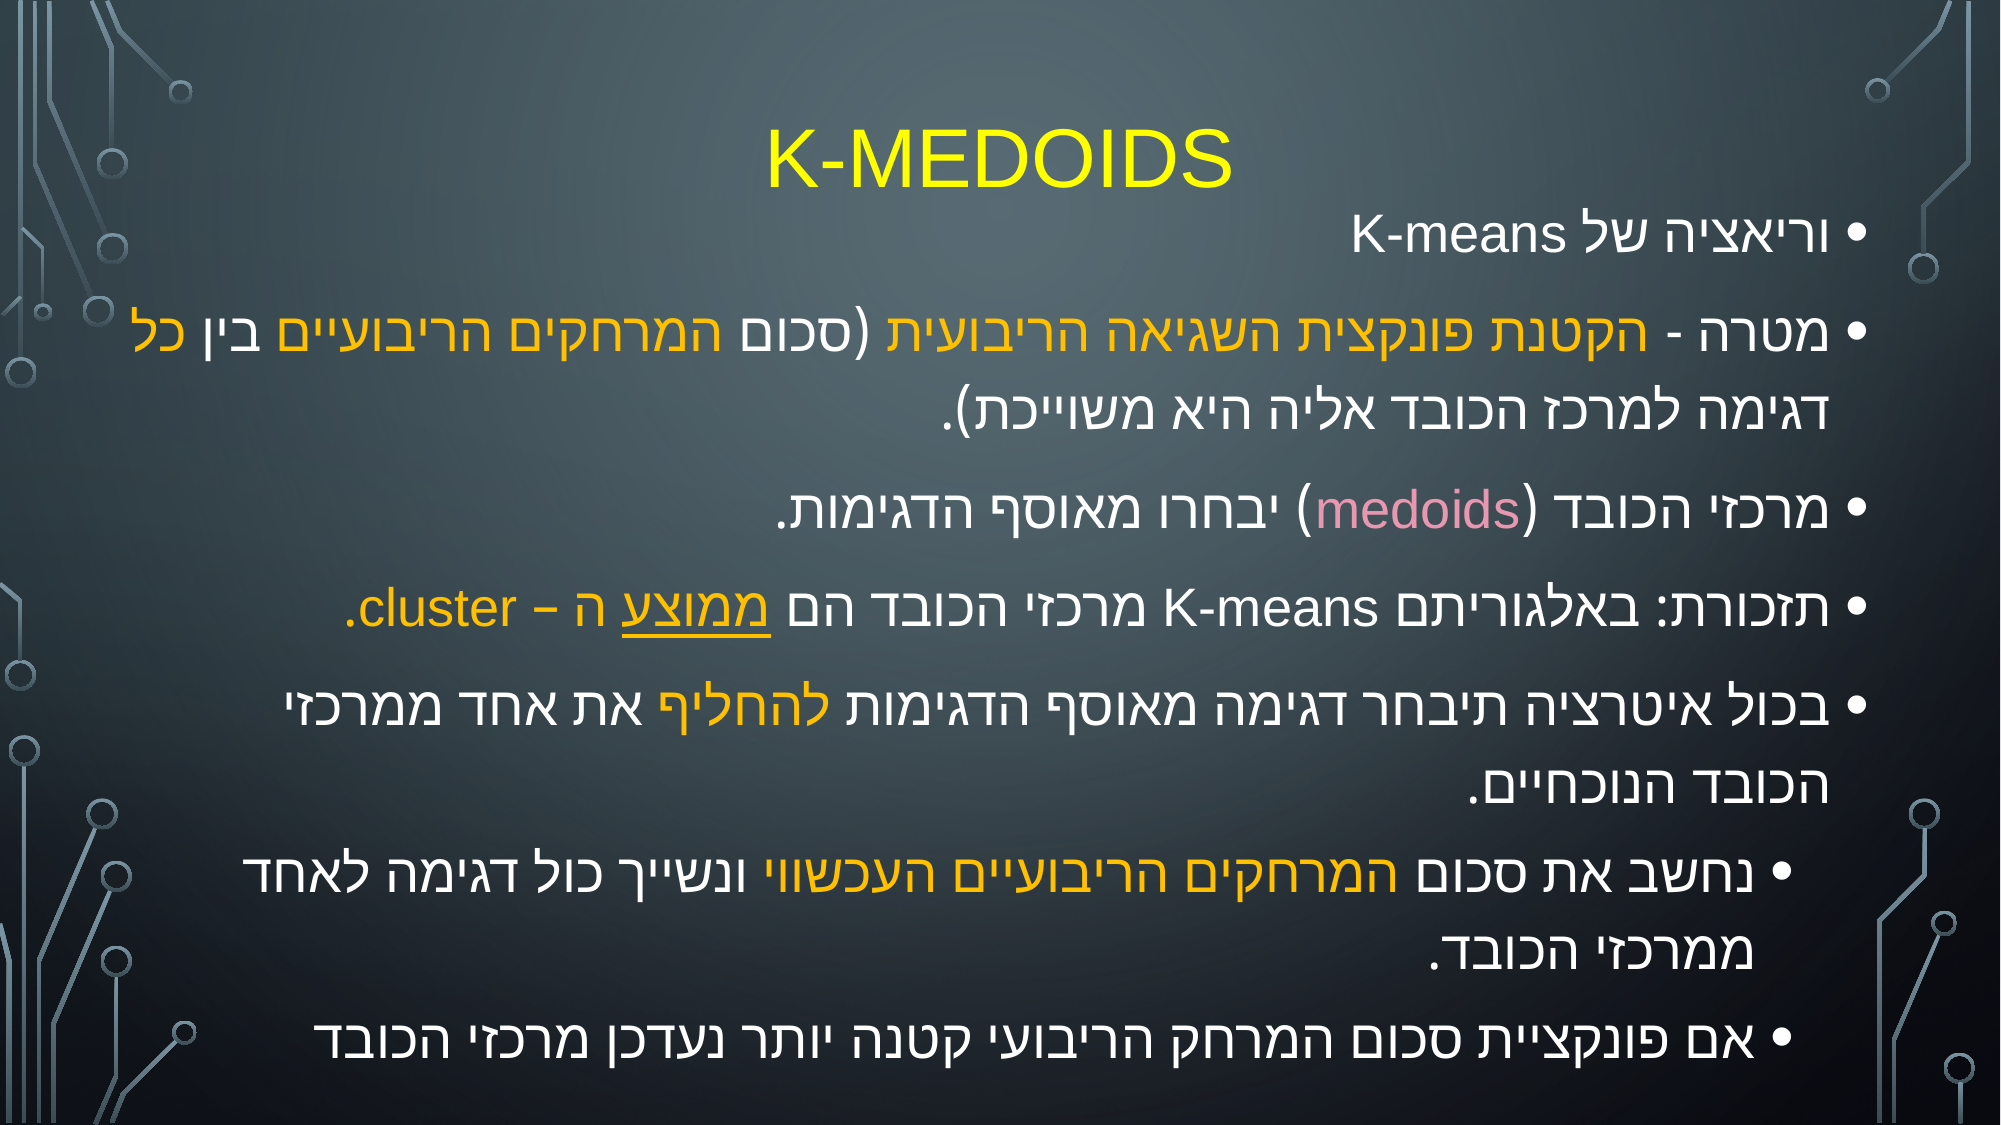

# K-medoids
וריאציה של K-means
מטרה - הקטנת פונקצית השגיאה הריבועית (סכום המרחקים הריבועיים בין כל דגימה למרכז הכובד אליה היא משוייכת).
מרכזי הכובד (medoids) יבחרו מאוסף הדגימות.
תזכורת: באלגוריתם K-means מרכזי הכובד הם ממוצע ה – cluster.
בכול איטרציה תיבחר דגימה מאוסף הדגימות להחליף את אחד ממרכזי הכובד הנוכחיים.
נחשב את סכום המרחקים הריבועיים העכשווי ונשייך כול דגימה לאחד ממרכזי הכובד.
אם פונקציית סכום המרחק הריבועי קטנה יותר נעדכן מרכזי הכובד